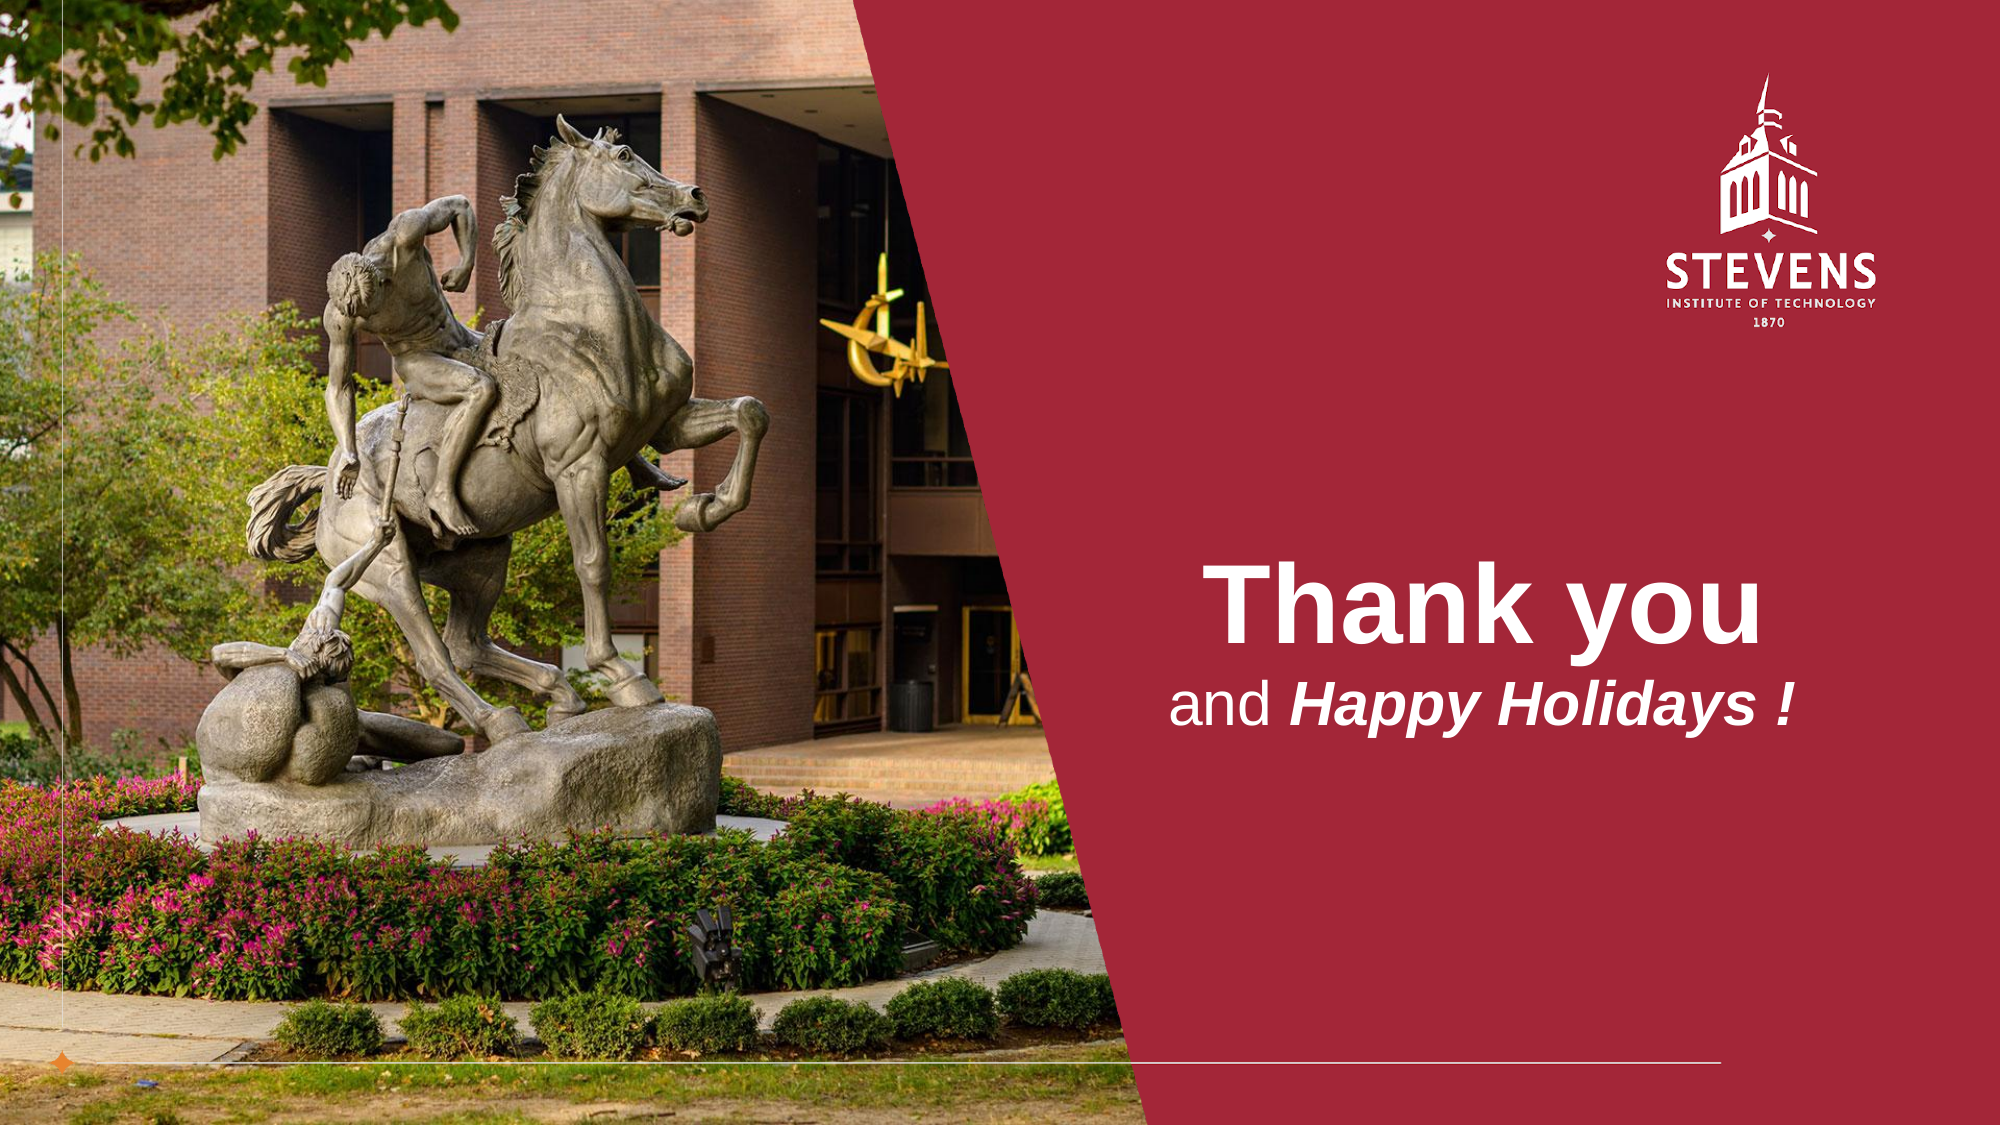

# Thank you
and Happy Holidays !